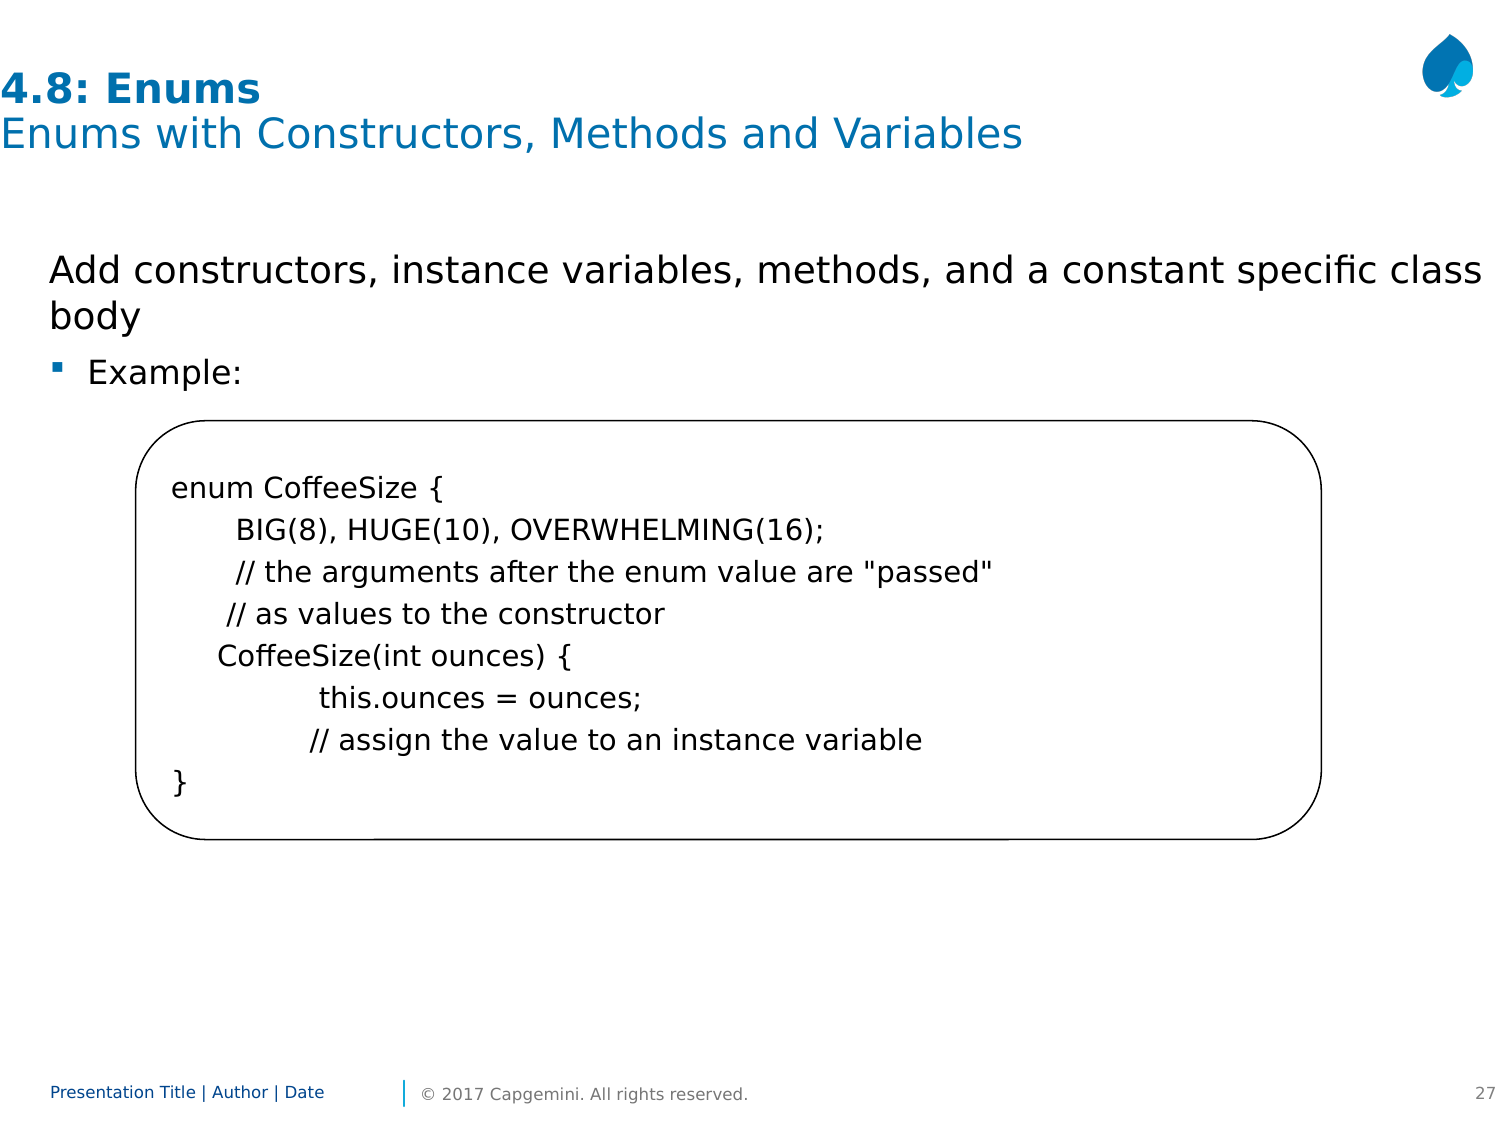

4.8: Enums
Enums with Constructors, Methods and Variables
Add constructors, instance variables, methods, and a constant specific class body
Example:
enum CoffeeSize {
       BIG(8), HUGE(10), OVERWHELMING(16);
       // the arguments after the enum value are "passed"
      // as values to the constructor
     CoffeeSize(int ounces) {
                this.ounces = ounces;
               // assign the value to an instance variable
}